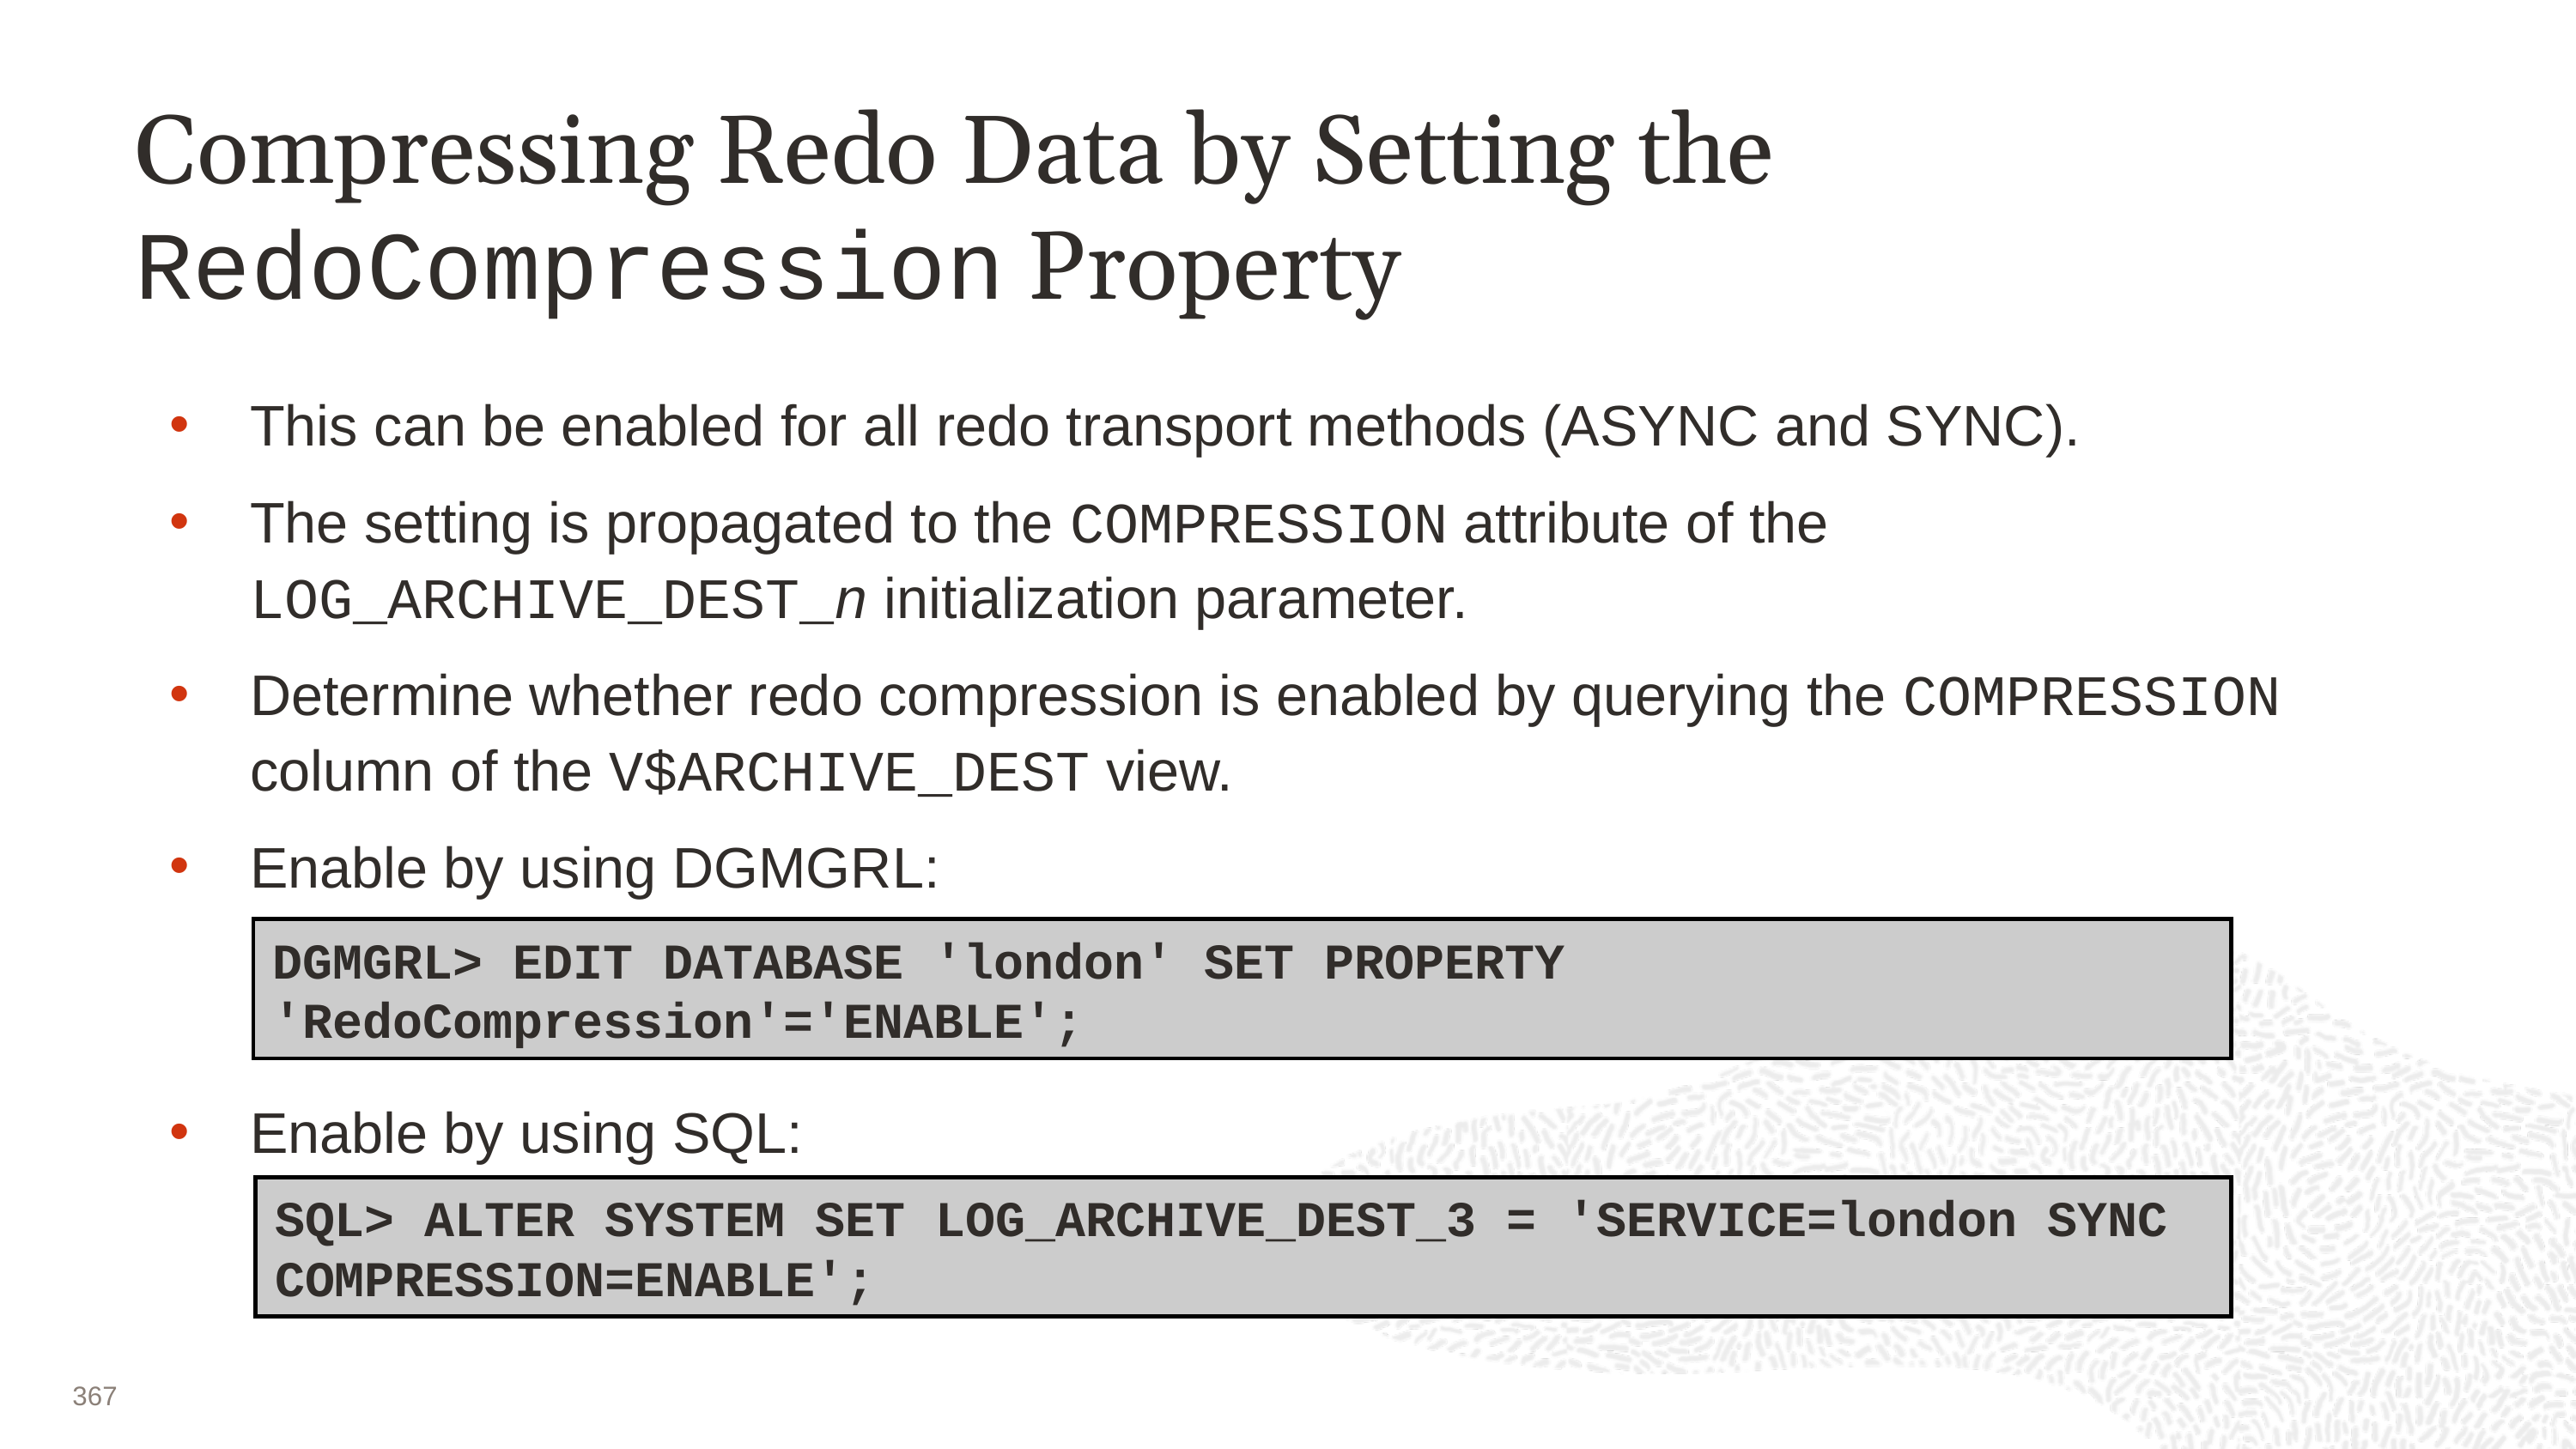

# Compressing Redo Data by Setting the RedoCompression Property
This can be enabled for all redo transport methods (ASYNC and SYNC).
The setting is propagated to the COMPRESSION attribute of the LOG_ARCHIVE_DEST_n initialization parameter.
Determine whether redo compression is enabled by querying the COMPRESSION column of the V$ARCHIVE_DEST view.
Enable by using DGMGRL:

Enable by using SQL:
DGMGRL> EDIT DATABASE 'london' SET PROPERTY 'RedoCompression'='ENABLE';
SQL> ALTER SYSTEM SET LOG_ARCHIVE_DEST_3 = 'SERVICE=london SYNC COMPRESSION=ENABLE';